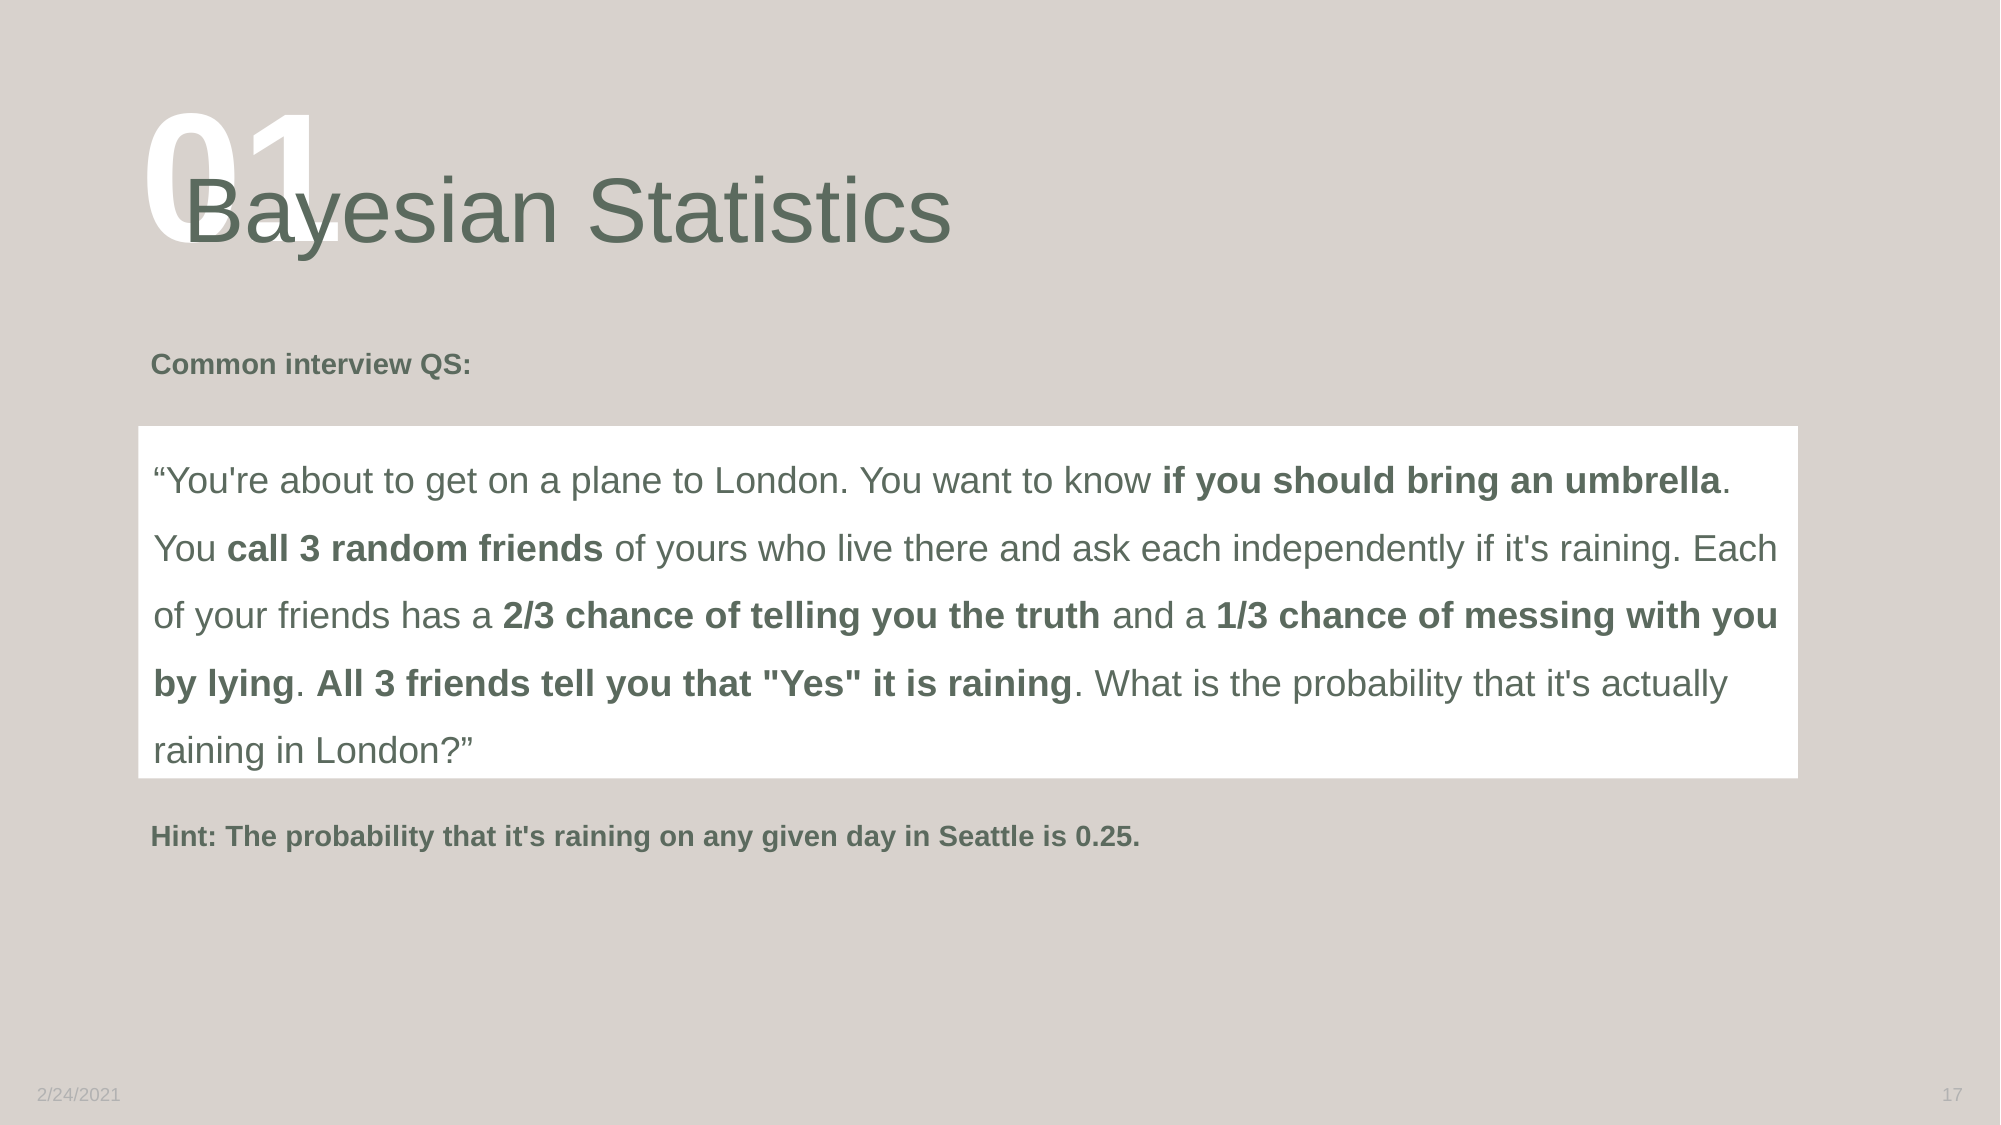

01
# Bayesian Statistics
Common interview QS:

Hint: The probability that it's raining on any given day in Seattle is 0.25.
“You're about to get on a plane to London. You want to know if you should bring an umbrella. You call 3 random friends of yours who live there and ask each independently if it's raining. Each of your friends has a 2/3 chance of telling you the truth and a 1/3 chance of messing with you by lying. All 3 friends tell you that "Yes" it is raining. What is the probability that it's actually raining in London?”
2/24/2021
17